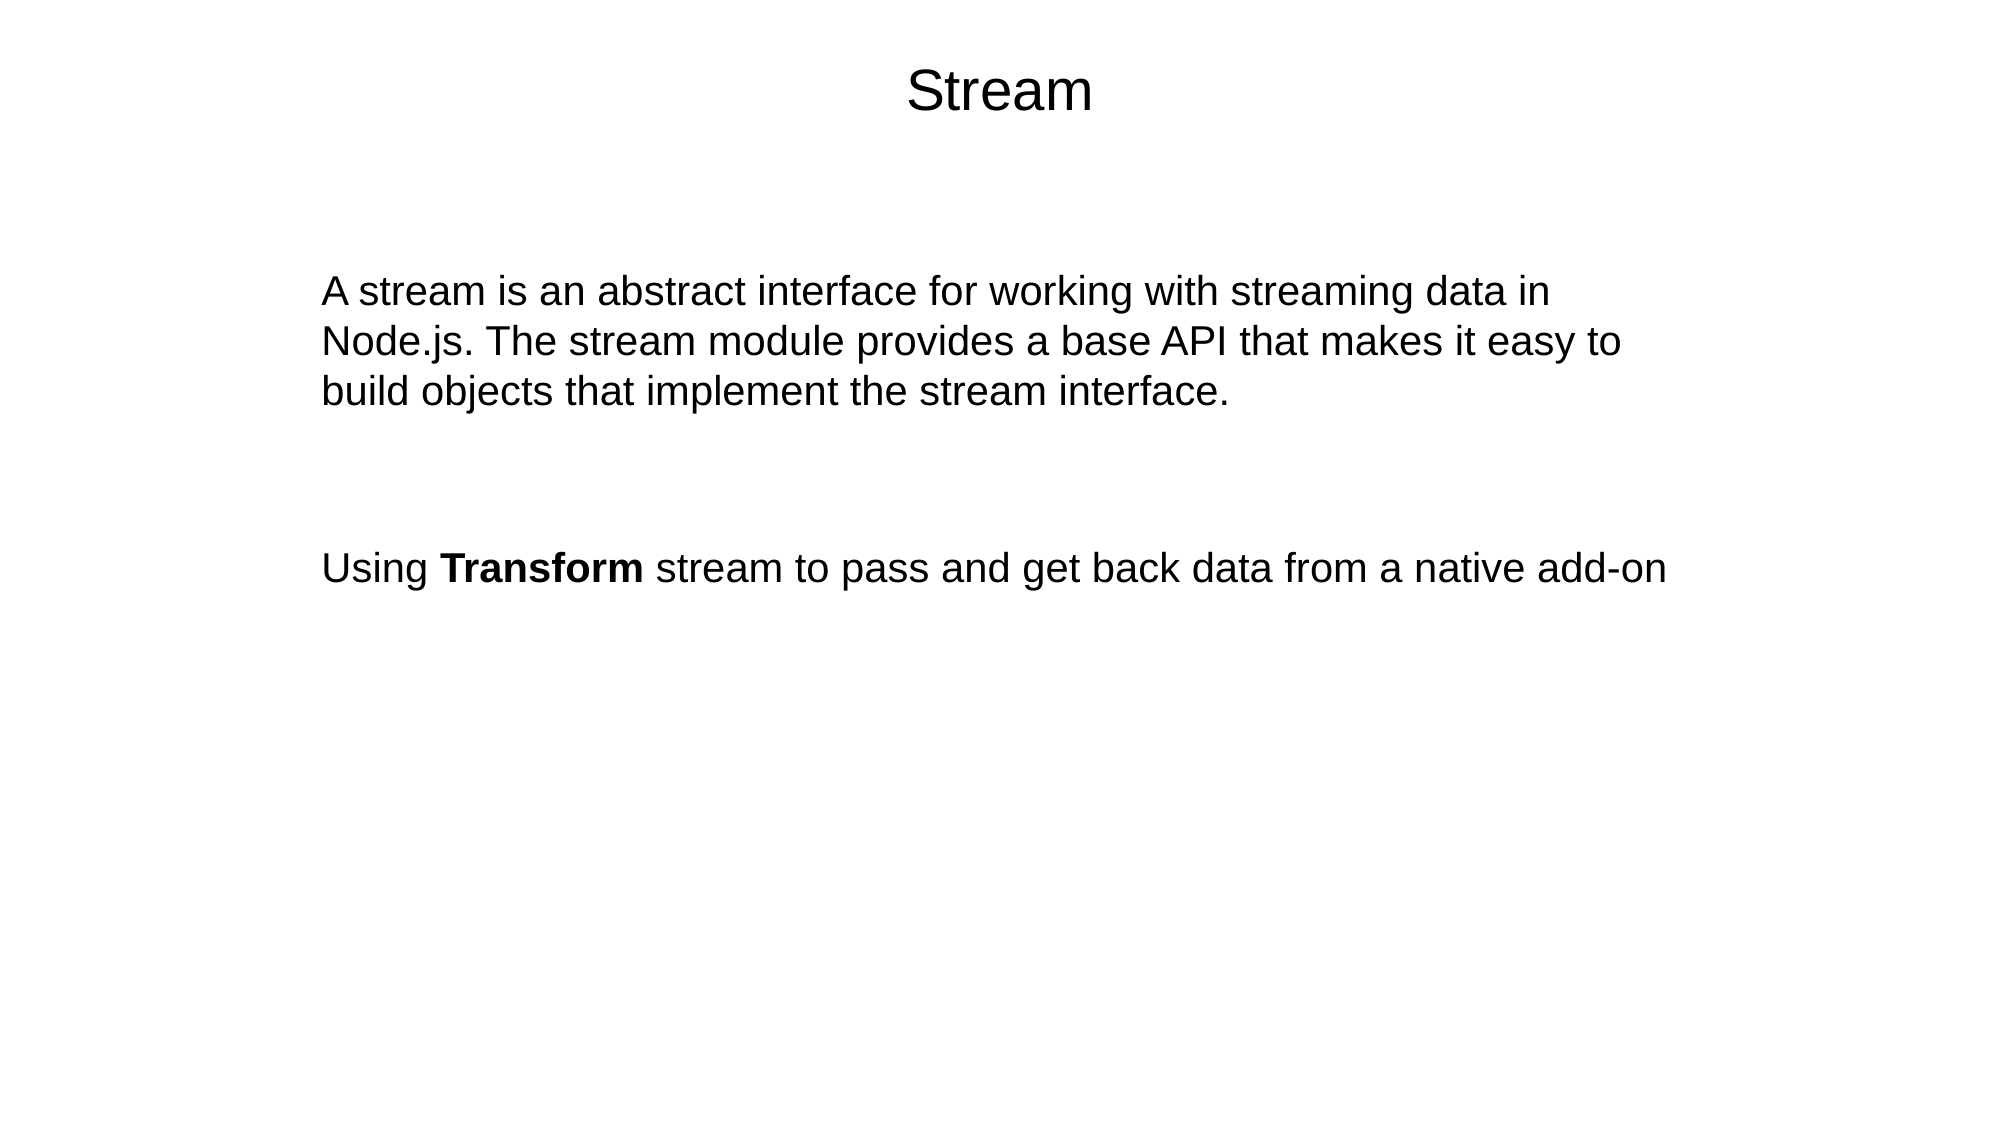

# Stream
A stream is an abstract interface for working with streaming data in Node.js. The stream module provides a base API that makes it easy to build objects that implement the stream interface.
Using Transform stream to pass and get back data from a native add-on